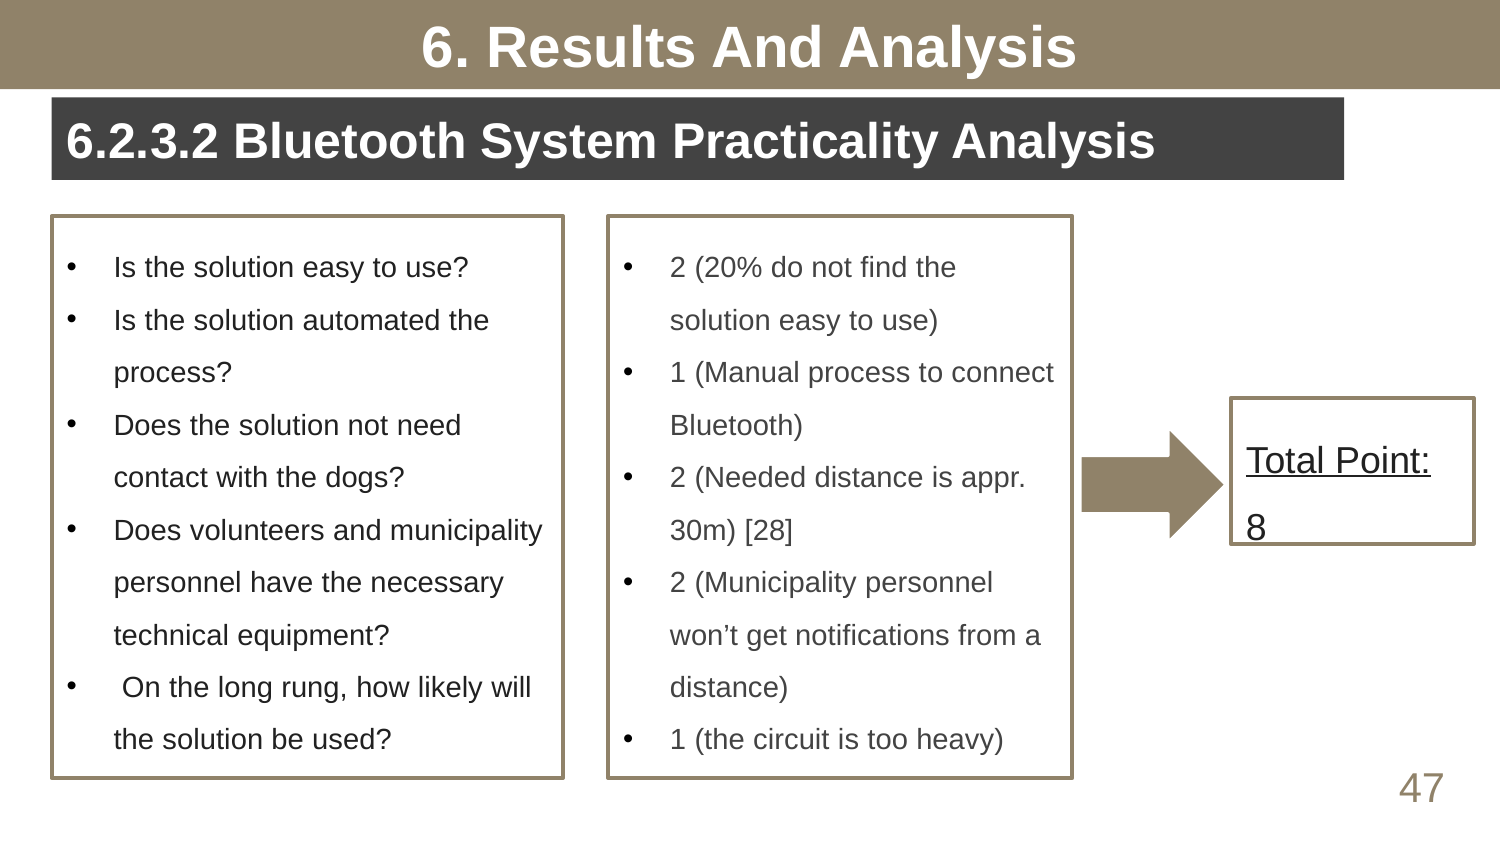

# 6. Results And Analysis
6.2.3.2 Bluetooth System Practicality Analysis

Is the solution easy to use?
Is the solution automated the process?
Does the solution not need contact with the dogs?
Does volunteers and municipality personnel have the necessary technical equipment?
 On the long rung, how likely will the solution be used?
2 (20% do not find the solution easy to use)
1 (Manual process to connect Bluetooth)
2 (Needed distance is appr. 30m) [28]
2 (Municipality personnel won’t get notifications from a distance)
1 (the circuit is too heavy)
Total Point:
8

47